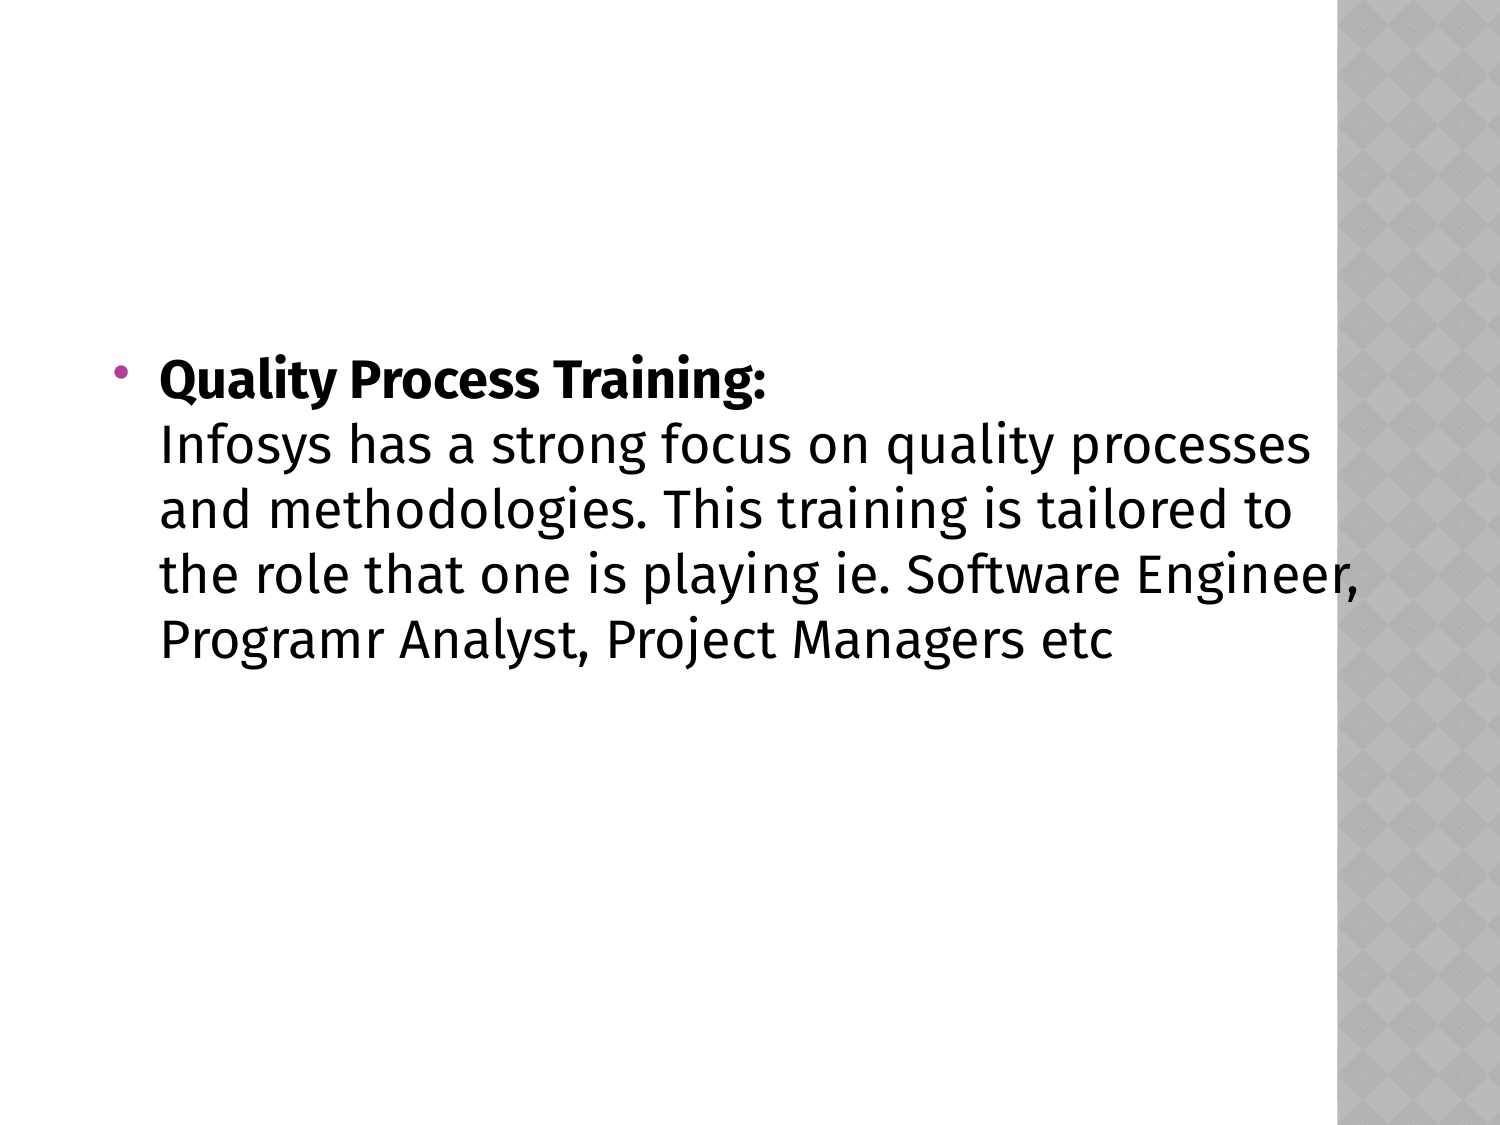

Quality Process Training:
Infosys has a strong focus on quality processes and methodologies. This training is tailored to the role that one is playing ie. Software Engineer, Programr Analyst, Project Managers etc